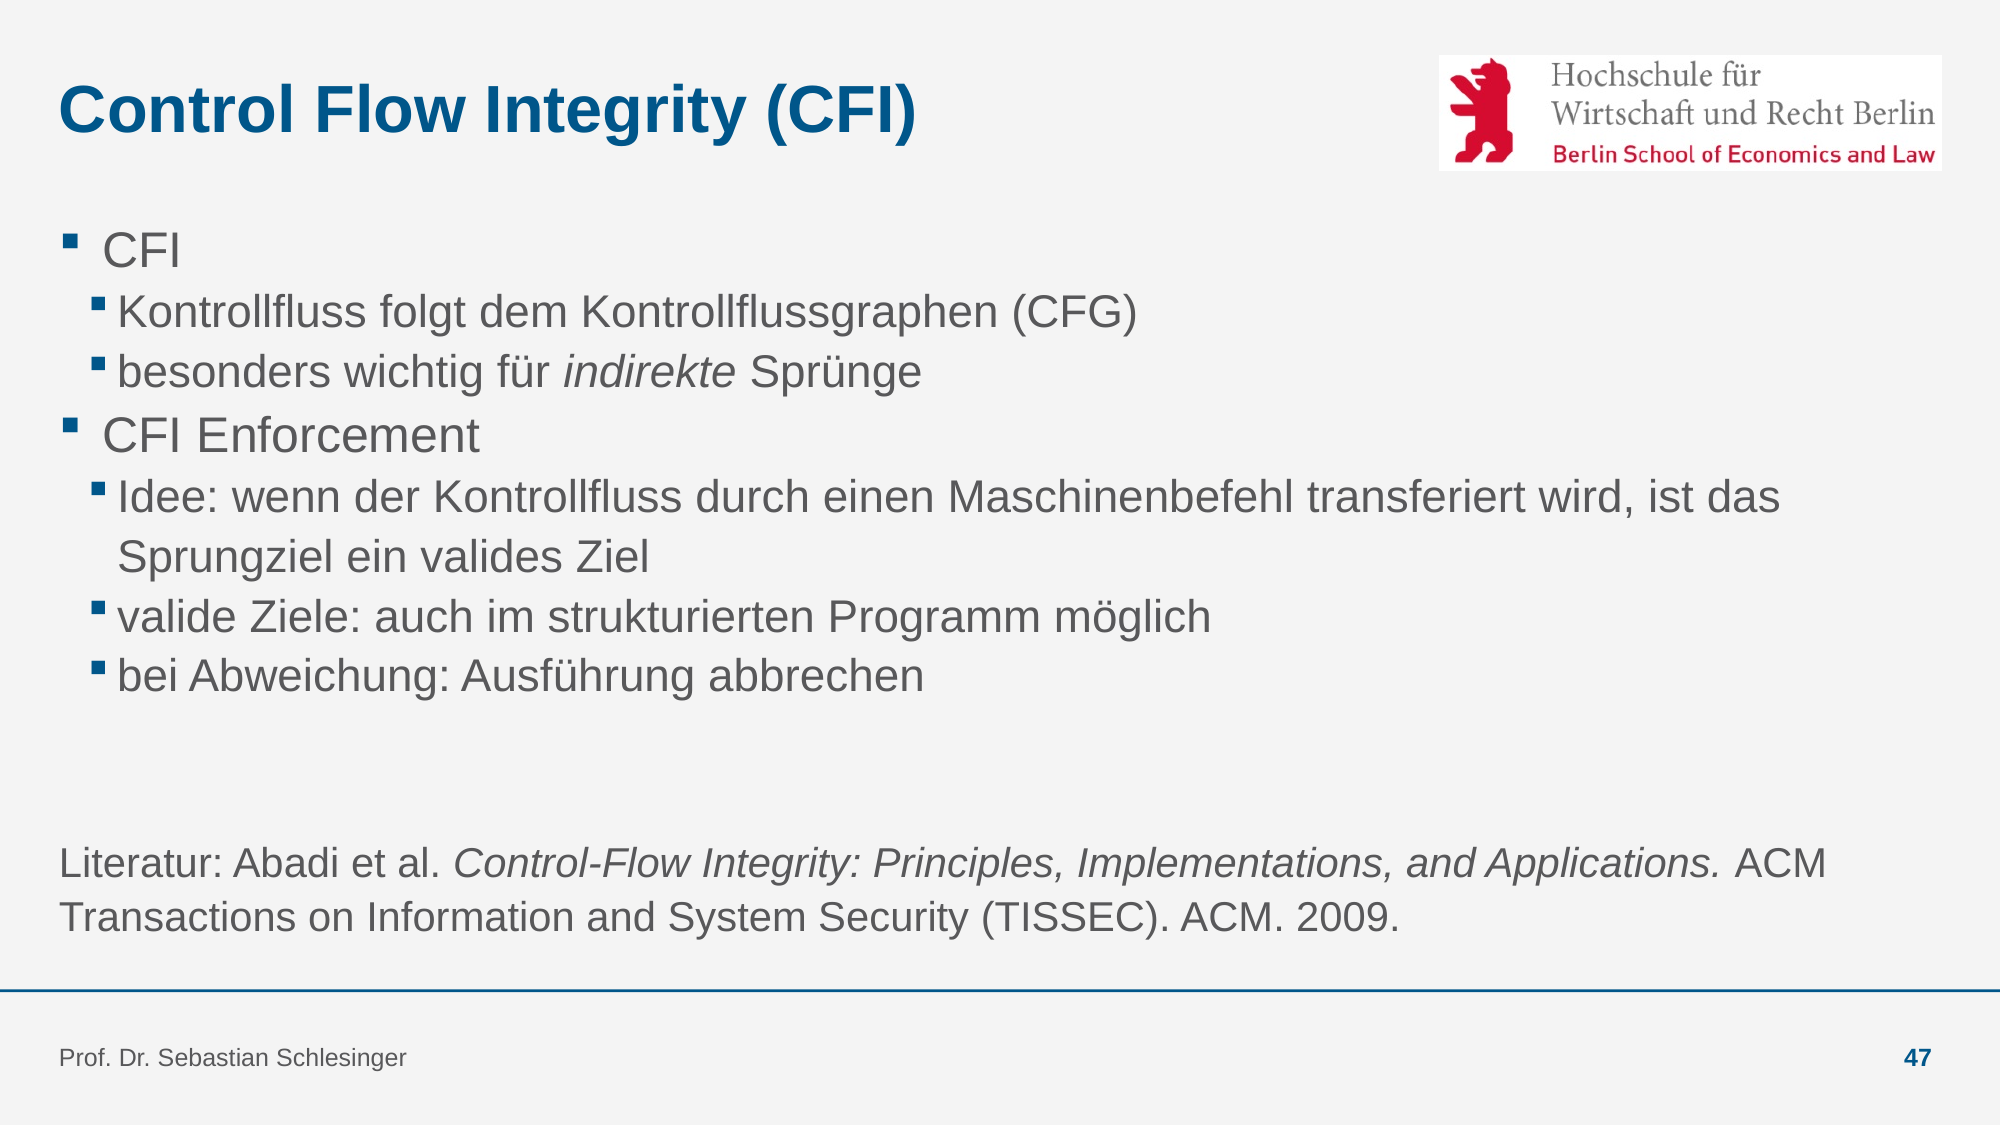

# Control Flow Integrity (CFI)
CFI
Kontrollfluss folgt dem Kontrollflussgraphen (CFG)
besonders wichtig für indirekte Sprünge
CFI Enforcement
Idee: wenn der Kontrollfluss durch einen Maschinenbefehl transferiert wird, ist das Sprungziel ein valides Ziel
valide Ziele: auch im strukturierten Programm möglich
bei Abweichung: Ausführung abbrechen

Literatur: Abadi et al. Control-Flow Integrity: Principles, Implementations, and Applications. ACM Transactions on Information and System Security (TISSEC). ACM. 2009.
Prof. Dr. Sebastian Schlesinger
47